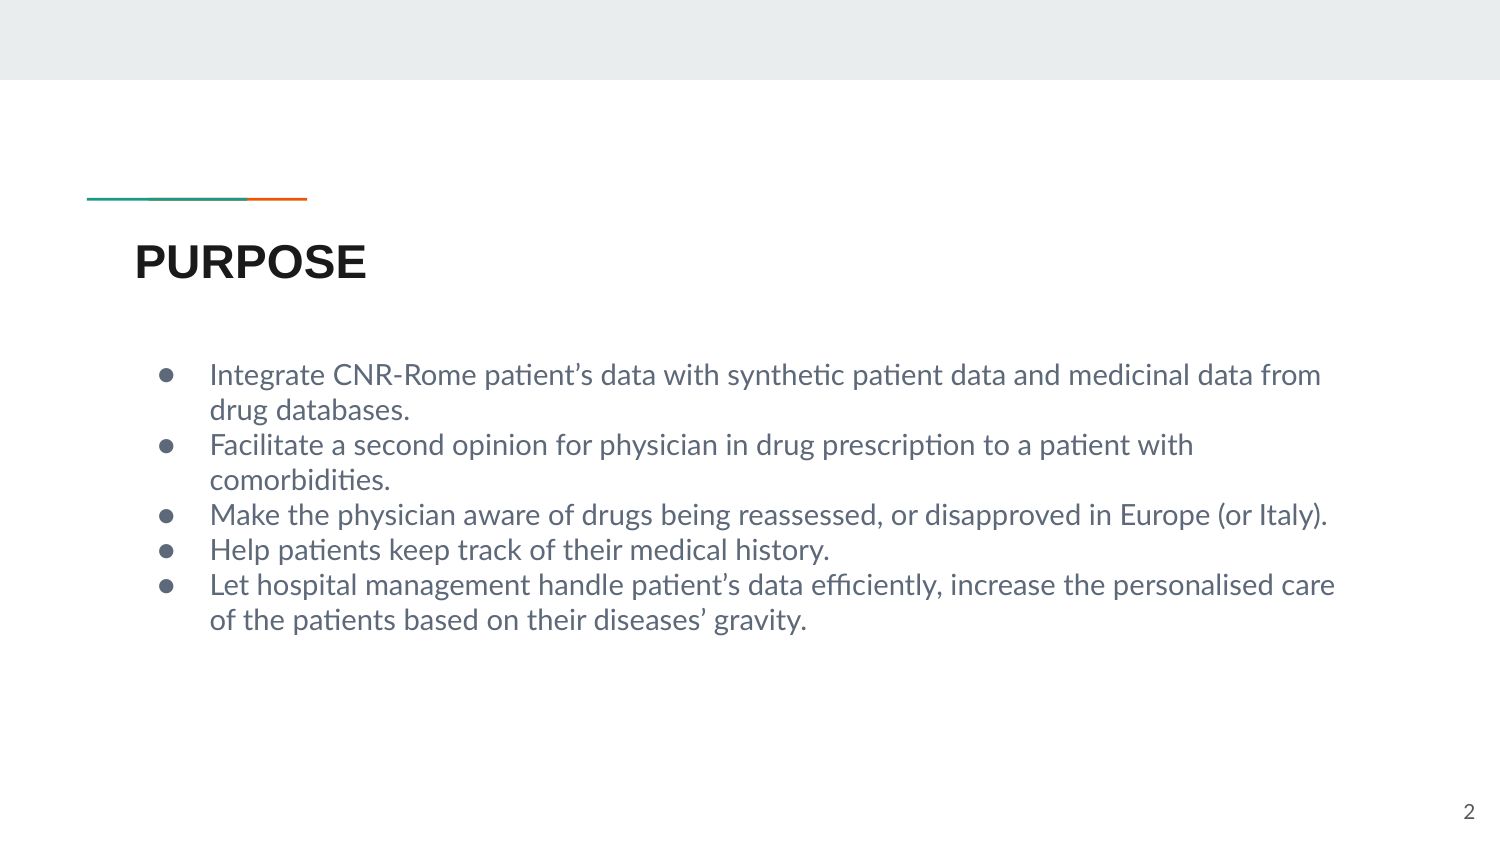

# PURPOSE
Integrate CNR-Rome patient’s data with synthetic patient data and medicinal data from drug databases.
Facilitate a second opinion for physician in drug prescription to a patient with comorbidities.
Make the physician aware of drugs being reassessed, or disapproved in Europe (or Italy).
Help patients keep track of their medical history.
Let hospital management handle patient’s data efficiently, increase the personalised care of the patients based on their diseases’ gravity.
2